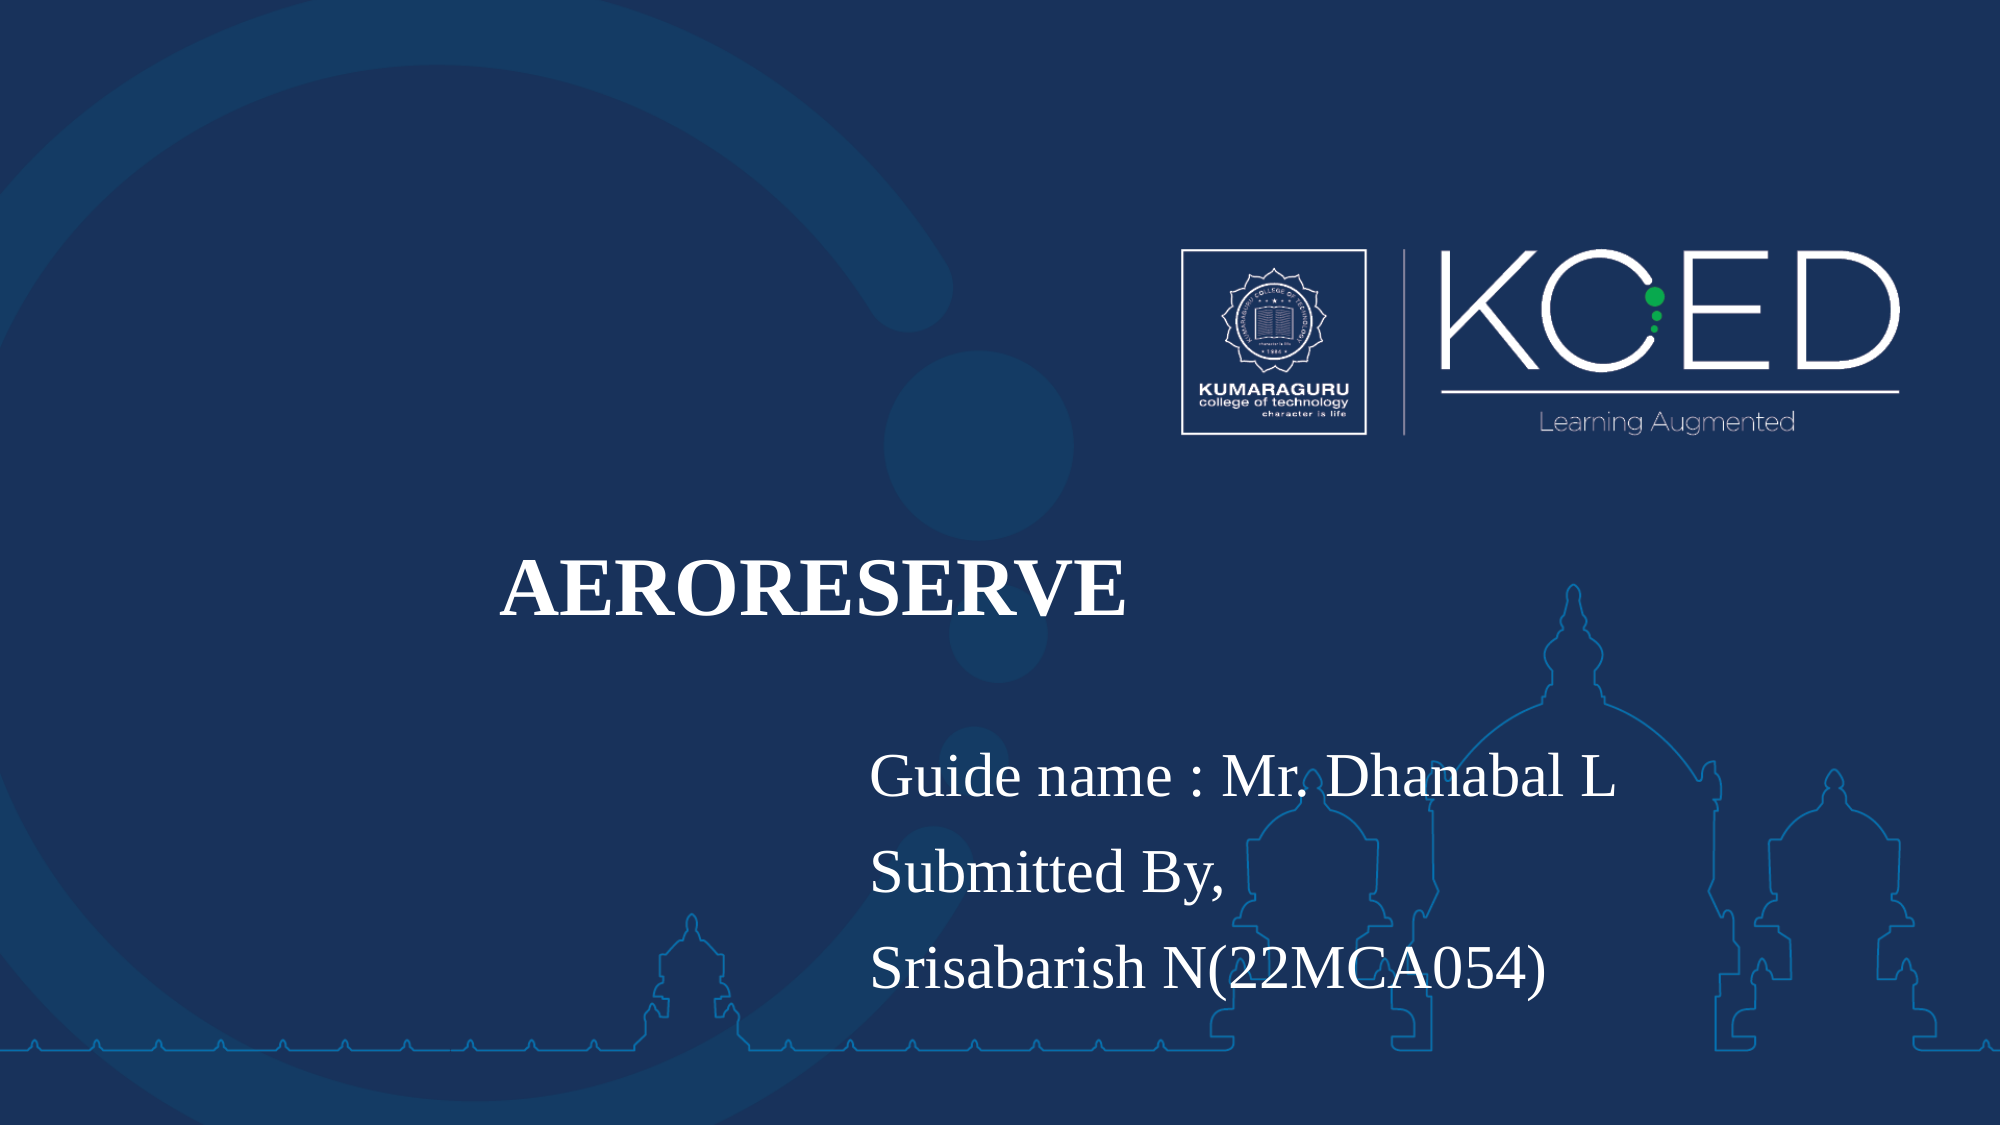

# AERORESERVE
Guide name : Mr. Dhanabal L
Submitted By,
Srisabarish N(22MCA054)